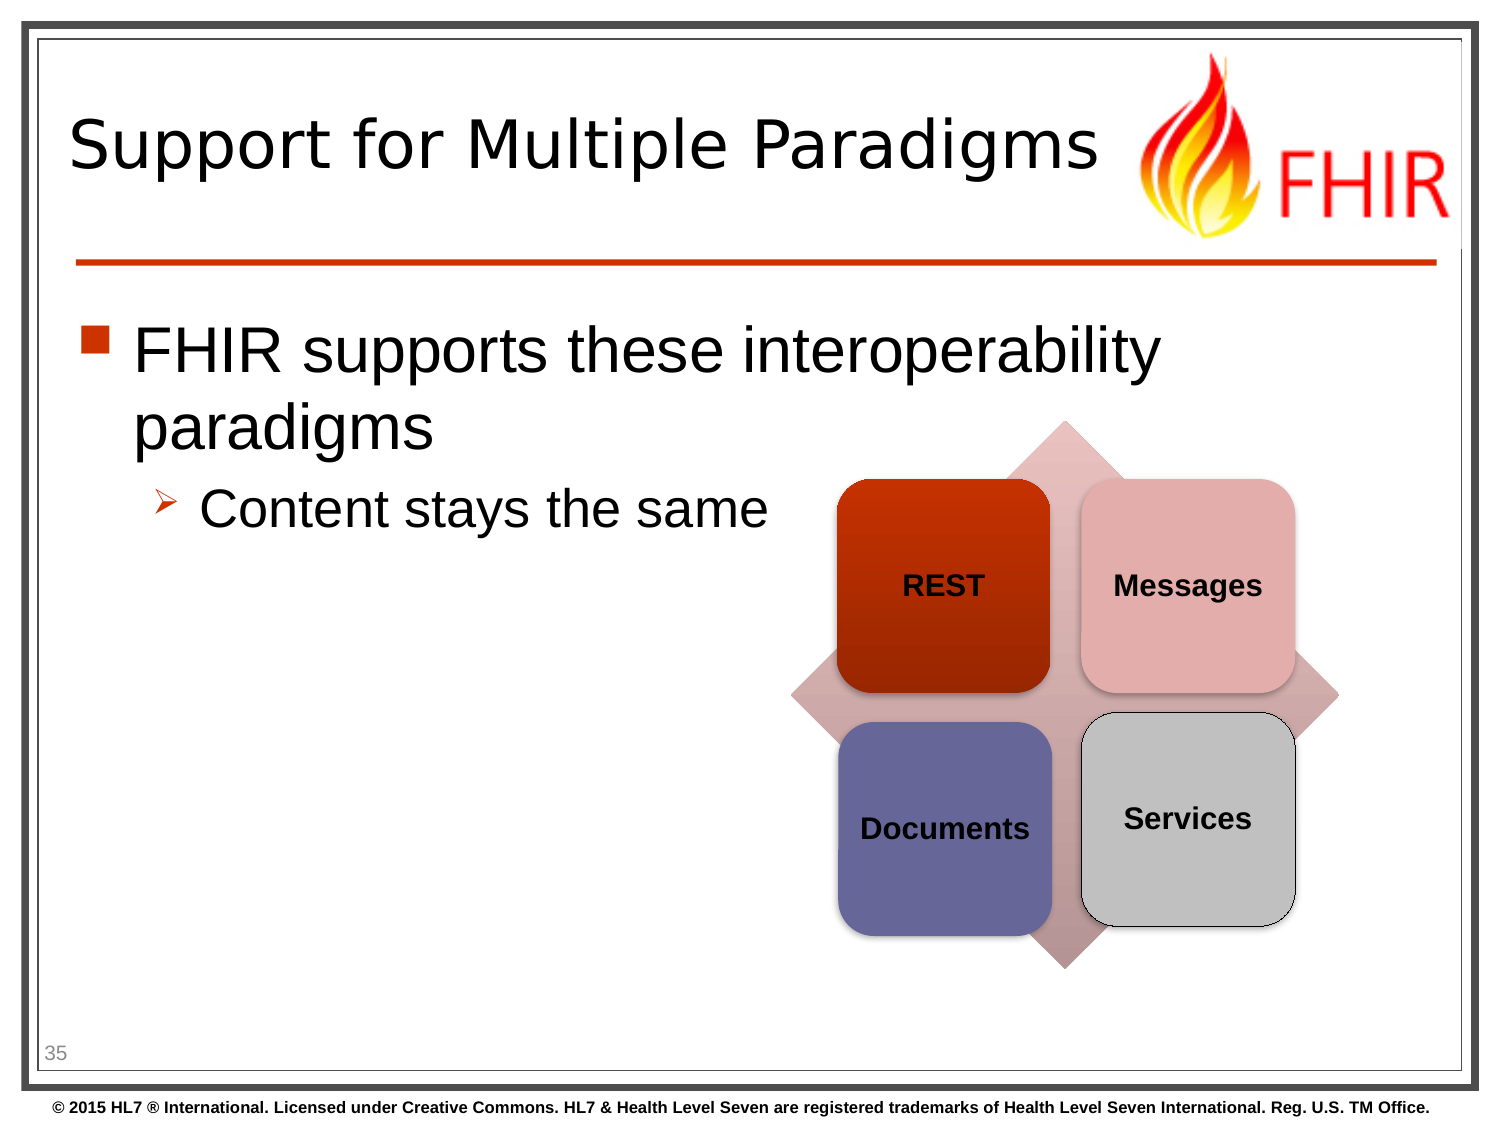

# Support for Multiple Paradigms
FHIR supports these interoperability paradigms
Content stays the same

REST
Documents
Messages
Services
35